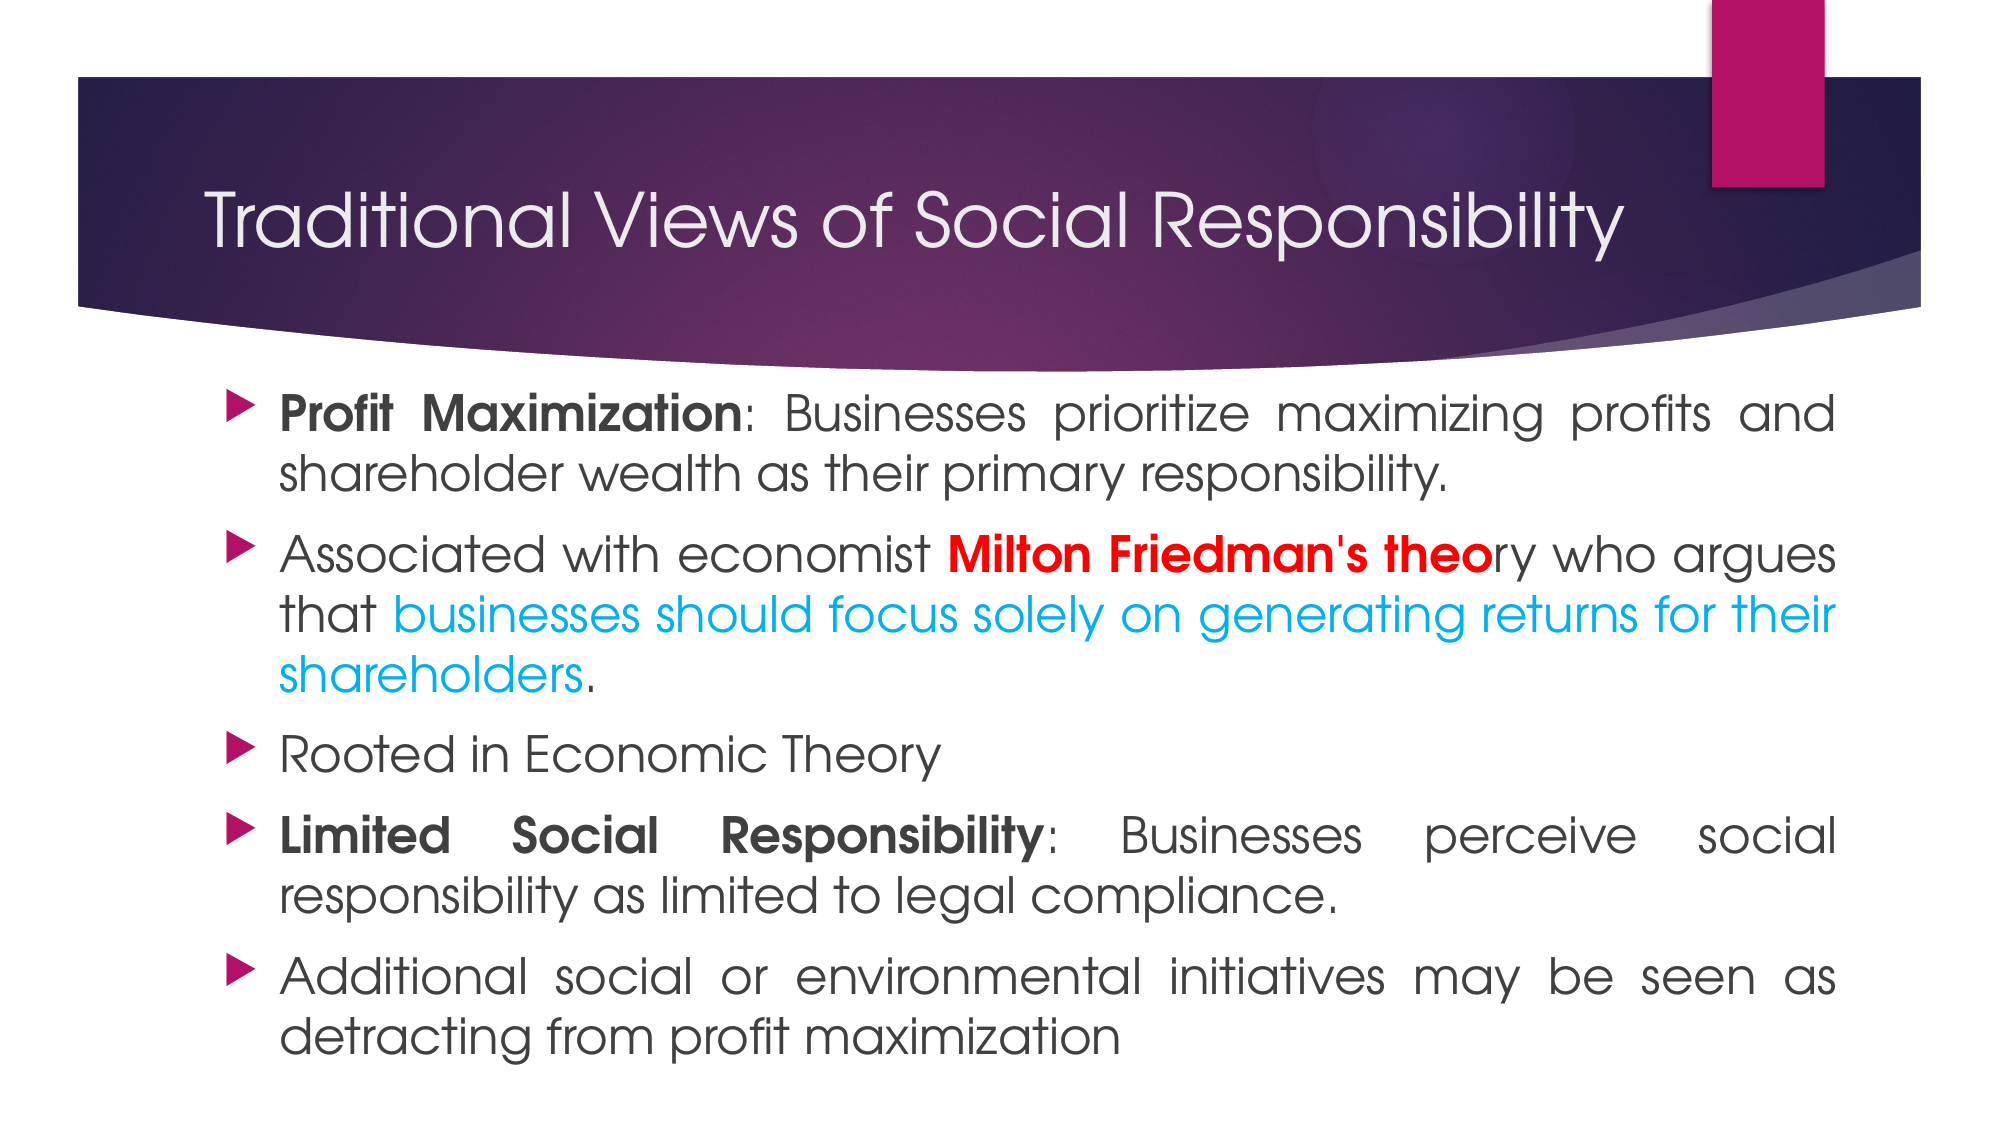

# Traditional Views of Social Responsibility
Profit Maximization: Businesses prioritize maximizing profits and shareholder wealth as their primary responsibility.
Associated with economist Milton Friedman's theory who argues that businesses should focus solely on generating returns for their shareholders.
Rooted in Economic Theory
Limited Social Responsibility: Businesses perceive social responsibility as limited to legal compliance.
Additional social or environmental initiatives may be seen as detracting from profit maximization